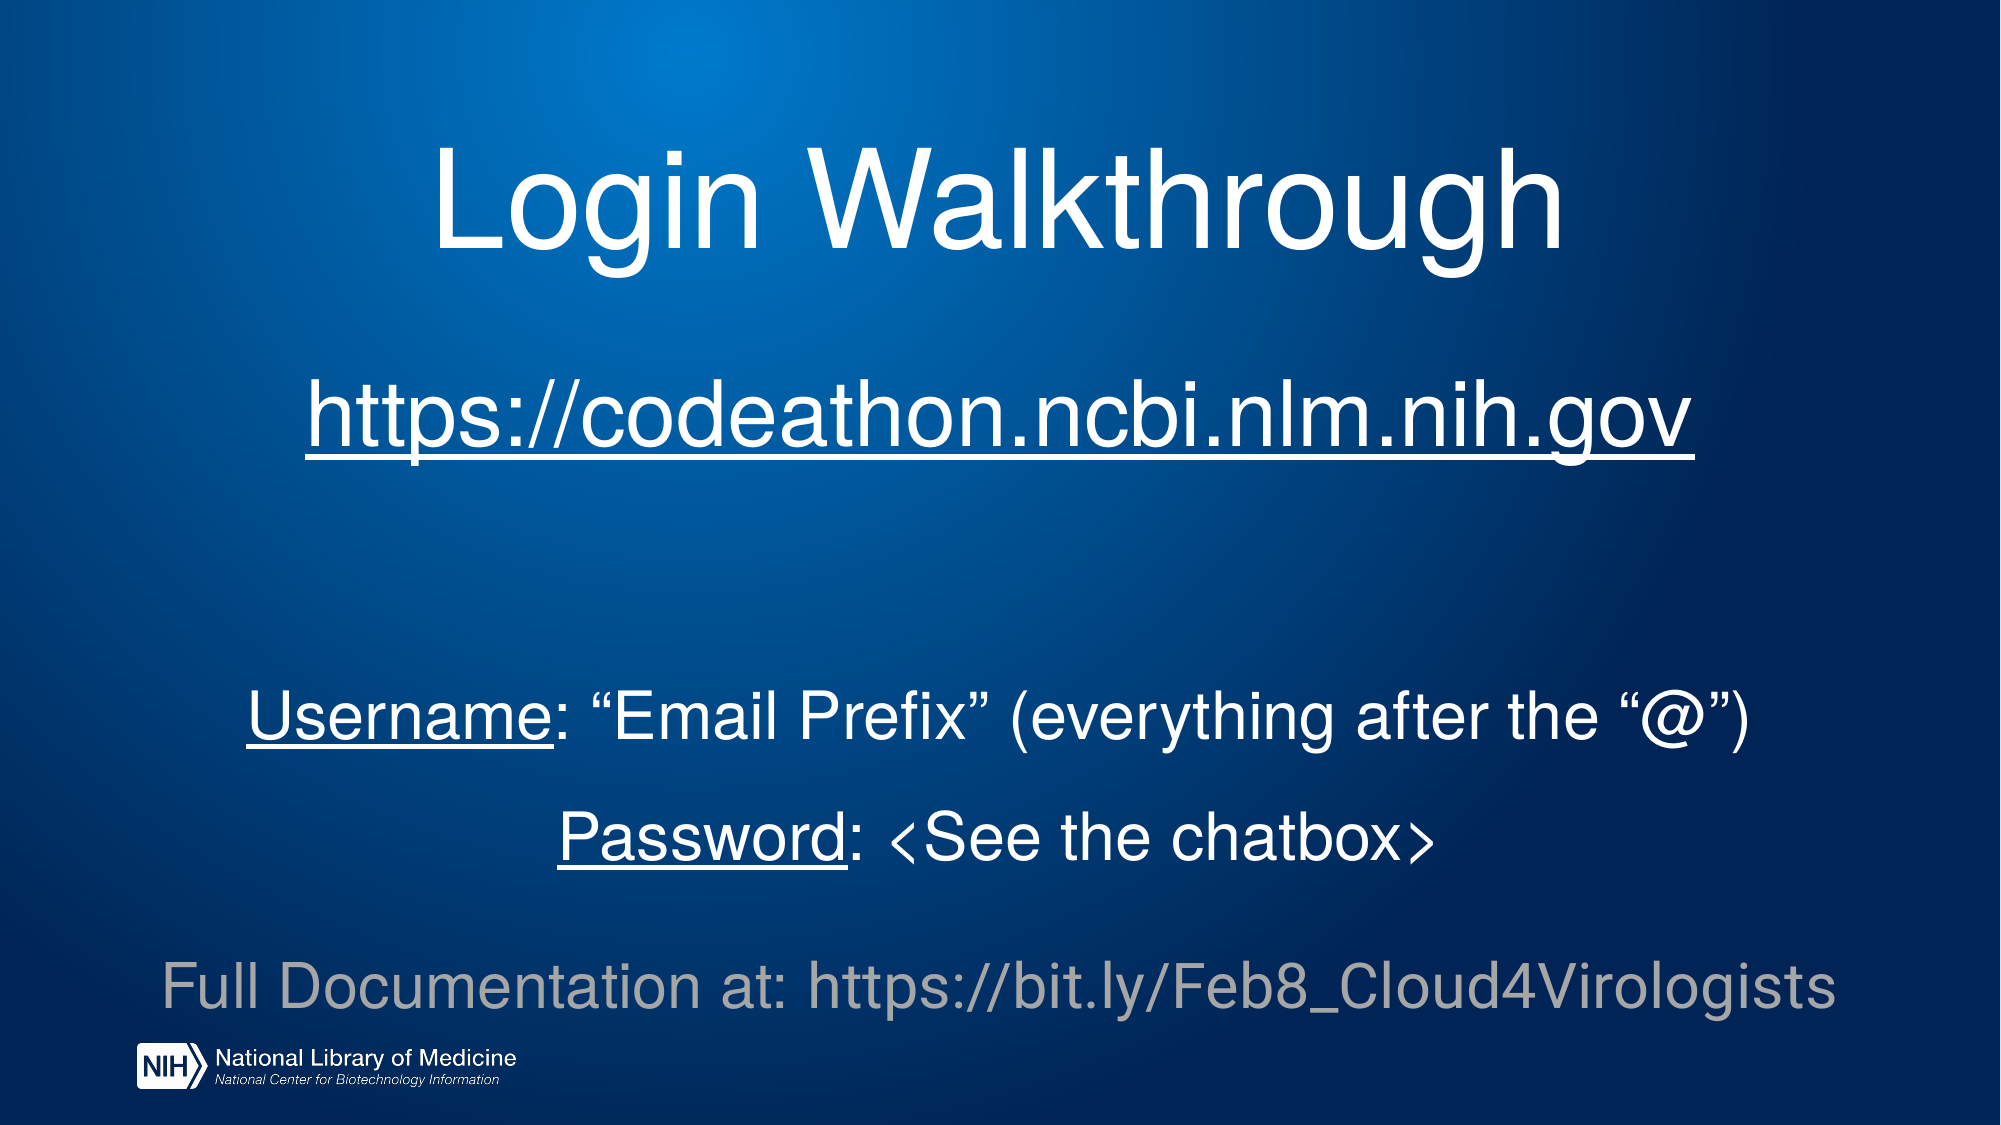

Login Walkthrough
https://codeathon.ncbi.nlm.nih.gov

Username: “Email Prefix” (everything after the “@”)
Password: <See the chatbox>
Full Documentation at: https://bit.ly/Feb8_Cloud4Virologists